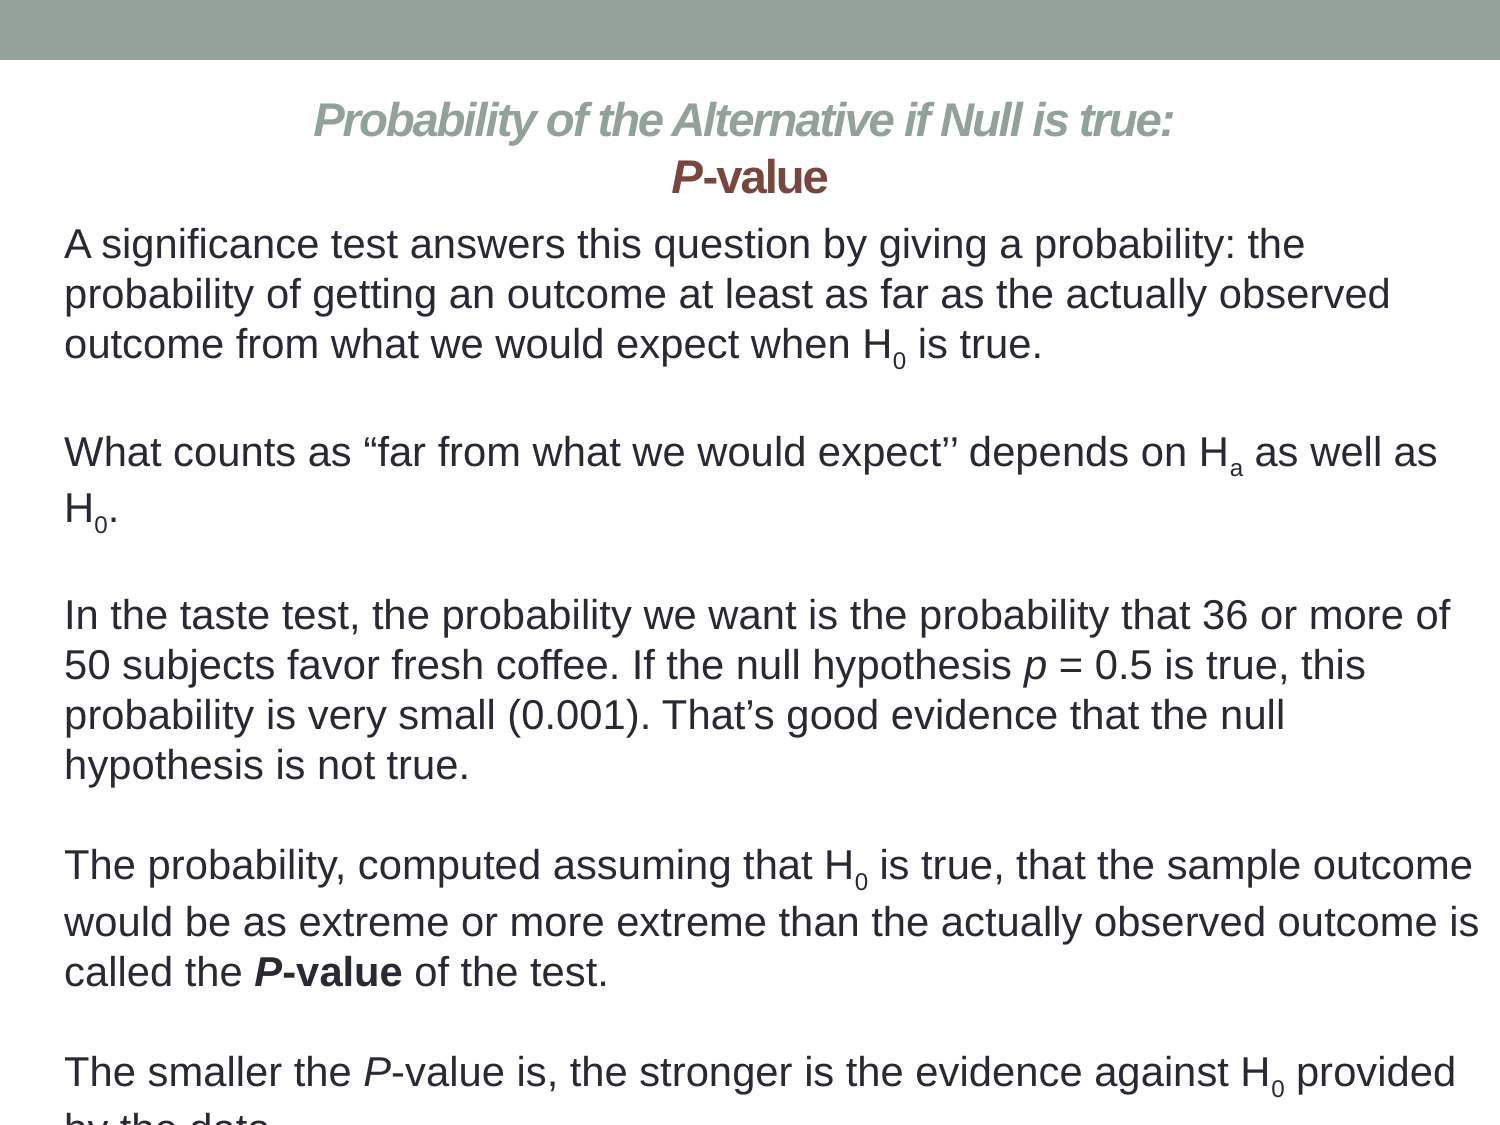

# Probability of the Alternative if Null is true: P-value
A significance test answers this question by giving a probability: the probability of getting an outcome at least as far as the actually observed outcome from what we would expect when H0 is true.

What counts as “far from what we would expect’’ depends on Ha as well as H0.

In the taste test, the probability we want is the probability that 36 or more of 50 subjects favor fresh coffee. If the null hypothesis p = 0.5 is true, this probability is very small (0.001). That’s good evidence that the null hypothesis is not true.

The probability, computed assuming that H0 is true, that the sample outcome would be as extreme or more extreme than the actually observed outcome is called the P-value of the test.

The smaller the P-value is, the stronger is the evidence against H0 provided by the data.